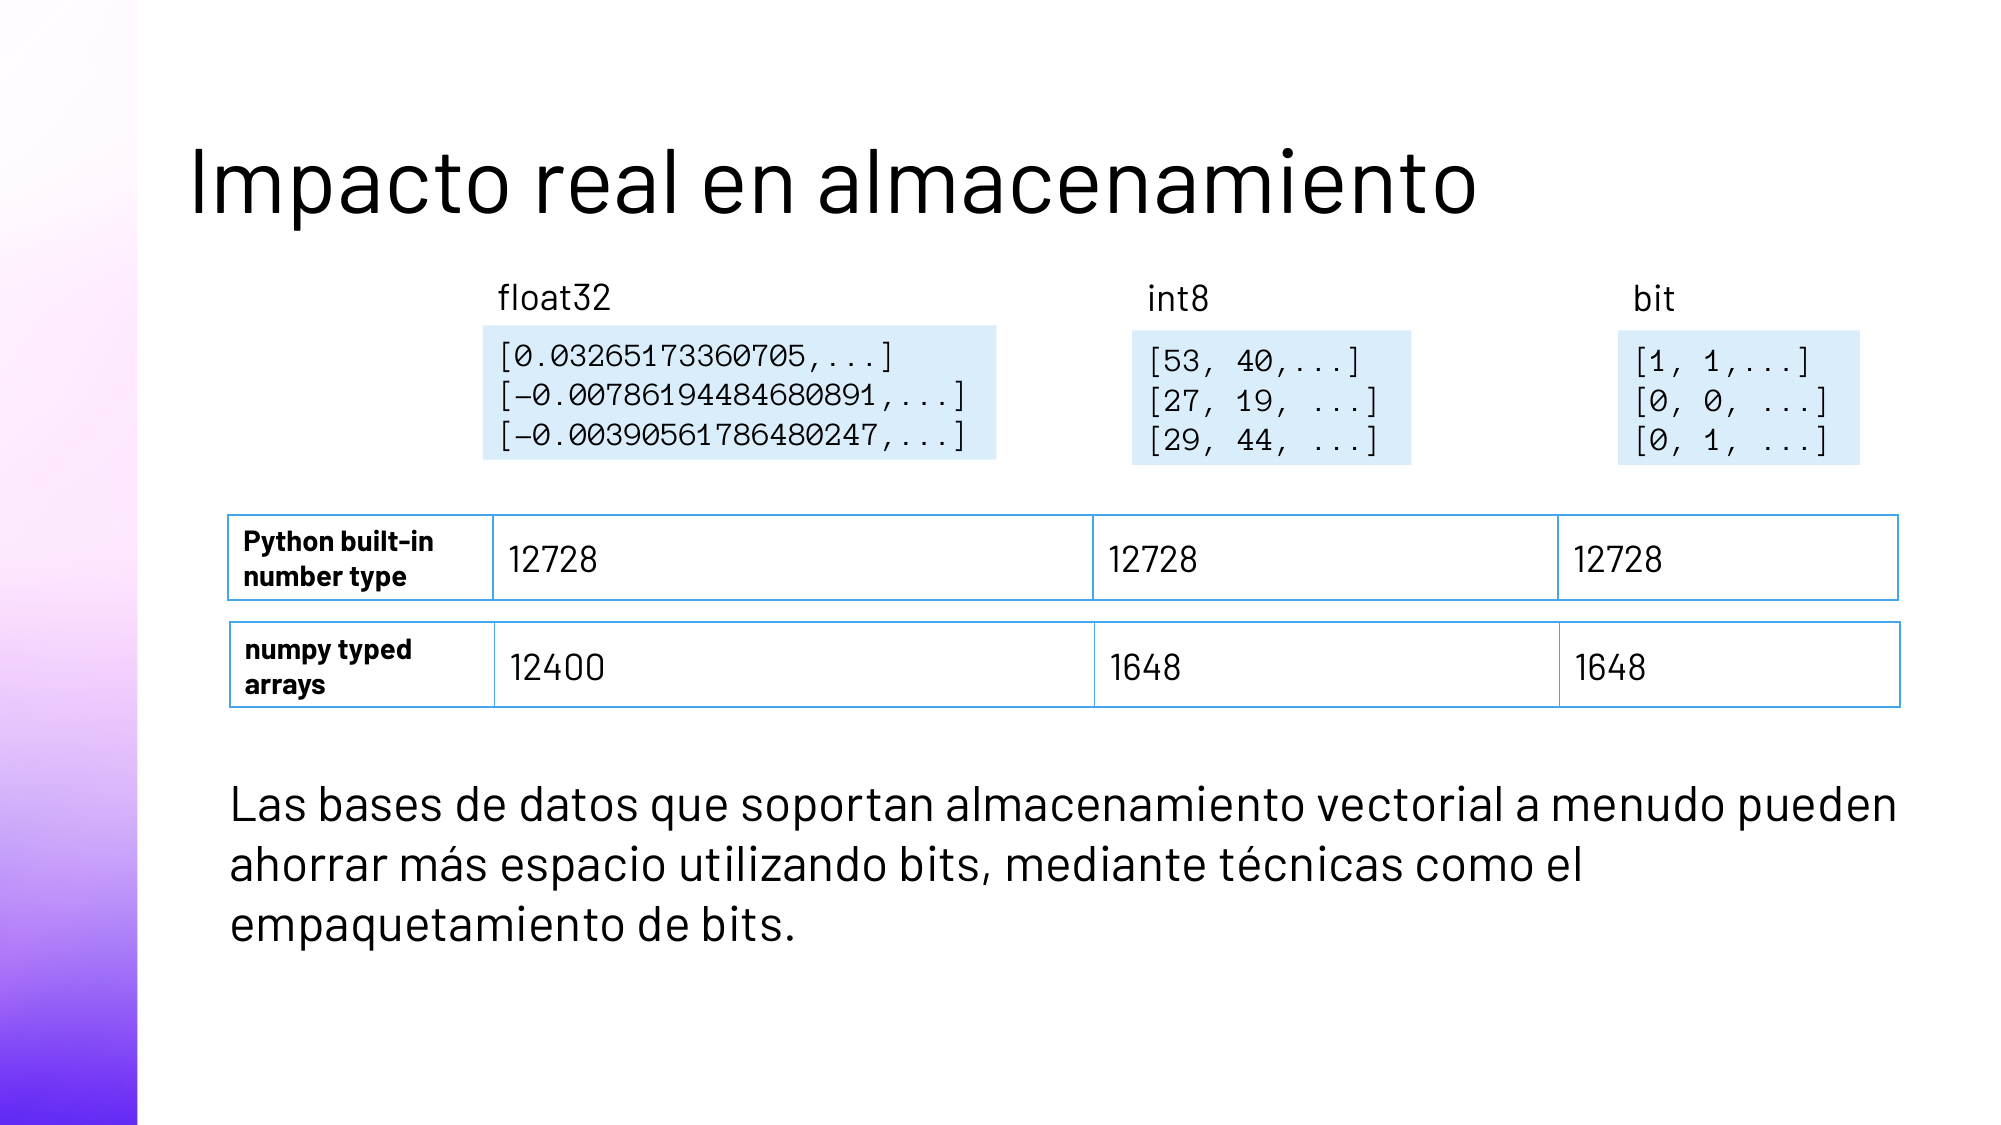

# Impacto real en almacenamiento
float32
int8
bit
[0.03265173360705,...]
[-0.00786194484680891,...]
[-0.00390561786480247,...]
[53, 40,...]
[27, 19, ...]
[29, 44, ...]
[1, 1,...]
[0, 0, ...]
[0, 1, ...]
| Python built-in number type | 12728 | 12728 | 12728 |
| --- | --- | --- | --- |
| numpy typed arrays | 12400 | 1648 | 1648 |
| --- | --- | --- | --- |
Las bases de datos que soportan almacenamiento vectorial a menudo pueden ahorrar más espacio utilizando bits, mediante técnicas como el empaquetamiento de bits.